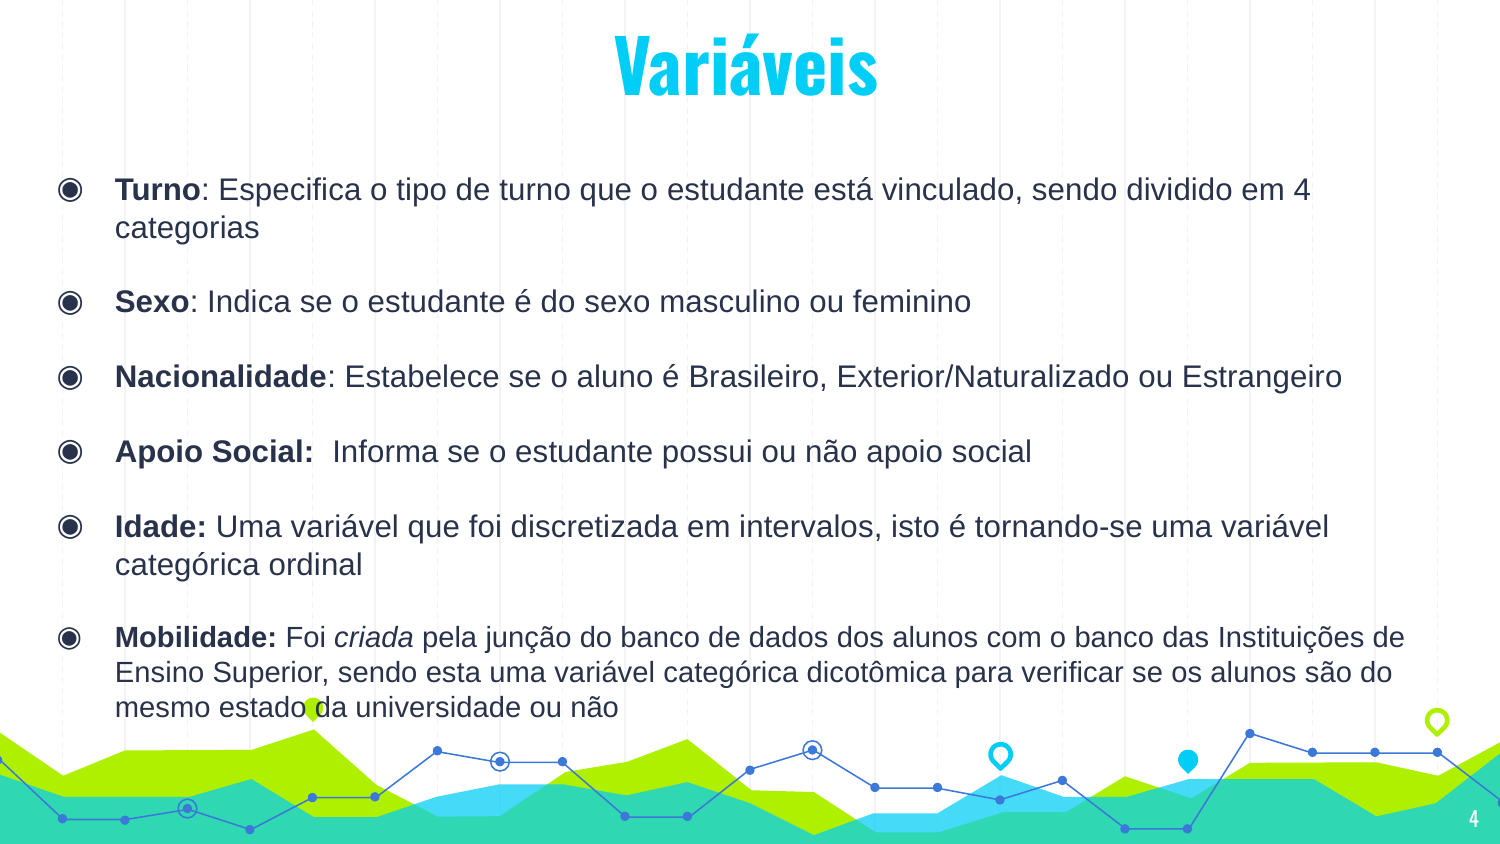

# Variáveis
Turno: Especifica o tipo de turno que o estudante está vinculado, sendo dividido em 4 categorias

Sexo: Indica se o estudante é do sexo masculino ou feminino

Nacionalidade: Estabelece se o aluno é Brasileiro, Exterior/Naturalizado ou Estrangeiro

Apoio Social:  Informa se o estudante possui ou não apoio social

Idade: Uma variável que foi discretizada em intervalos, isto é tornando-se uma variável categórica ordinal

Mobilidade: Foi criada pela junção do banco de dados dos alunos com o banco das Instituições de Ensino Superior, sendo esta uma variável categórica dicotômica para verificar se os alunos são do mesmo estado da universidade ou não

.
4